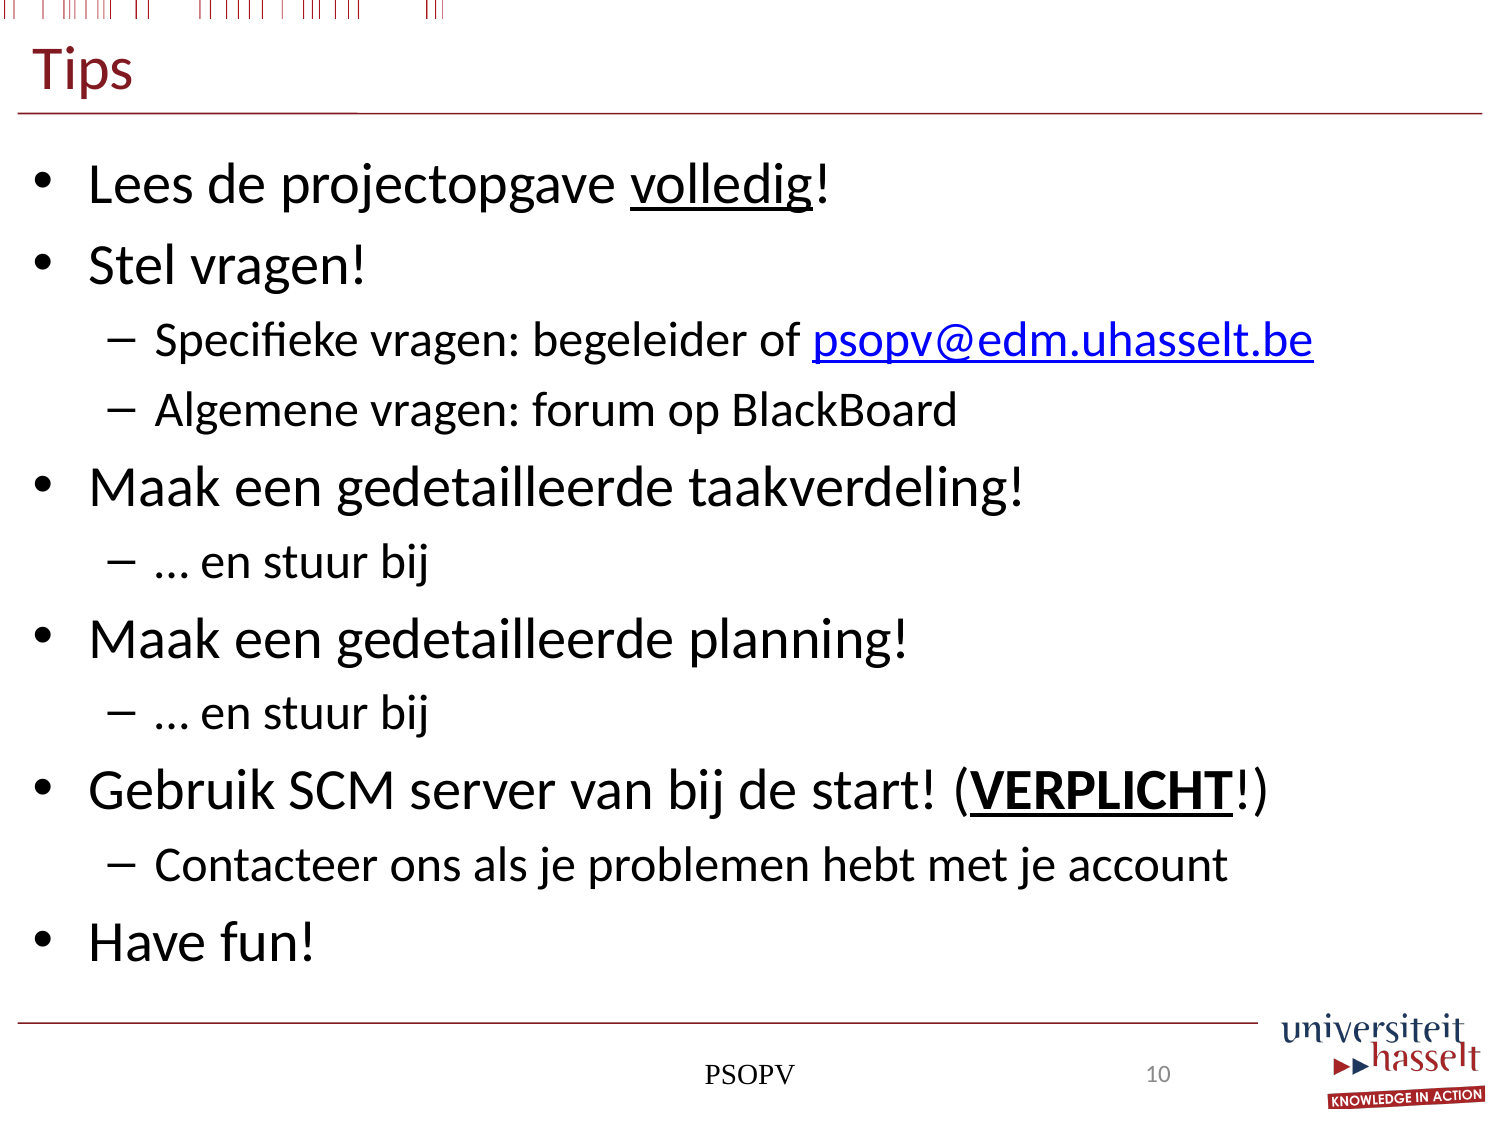

# Tips
Lees de projectopgave volledig!
Stel vragen!
Specifieke vragen: begeleider of psopv@edm.uhasselt.be
Algemene vragen: forum op BlackBoard
Maak een gedetailleerde taakverdeling!
… en stuur bij
Maak een gedetailleerde planning!
… en stuur bij
Gebruik SCM server van bij de start! (VERPLICHT!)
Contacteer ons als je problemen hebt met je account
Have fun!
PSOPV
10